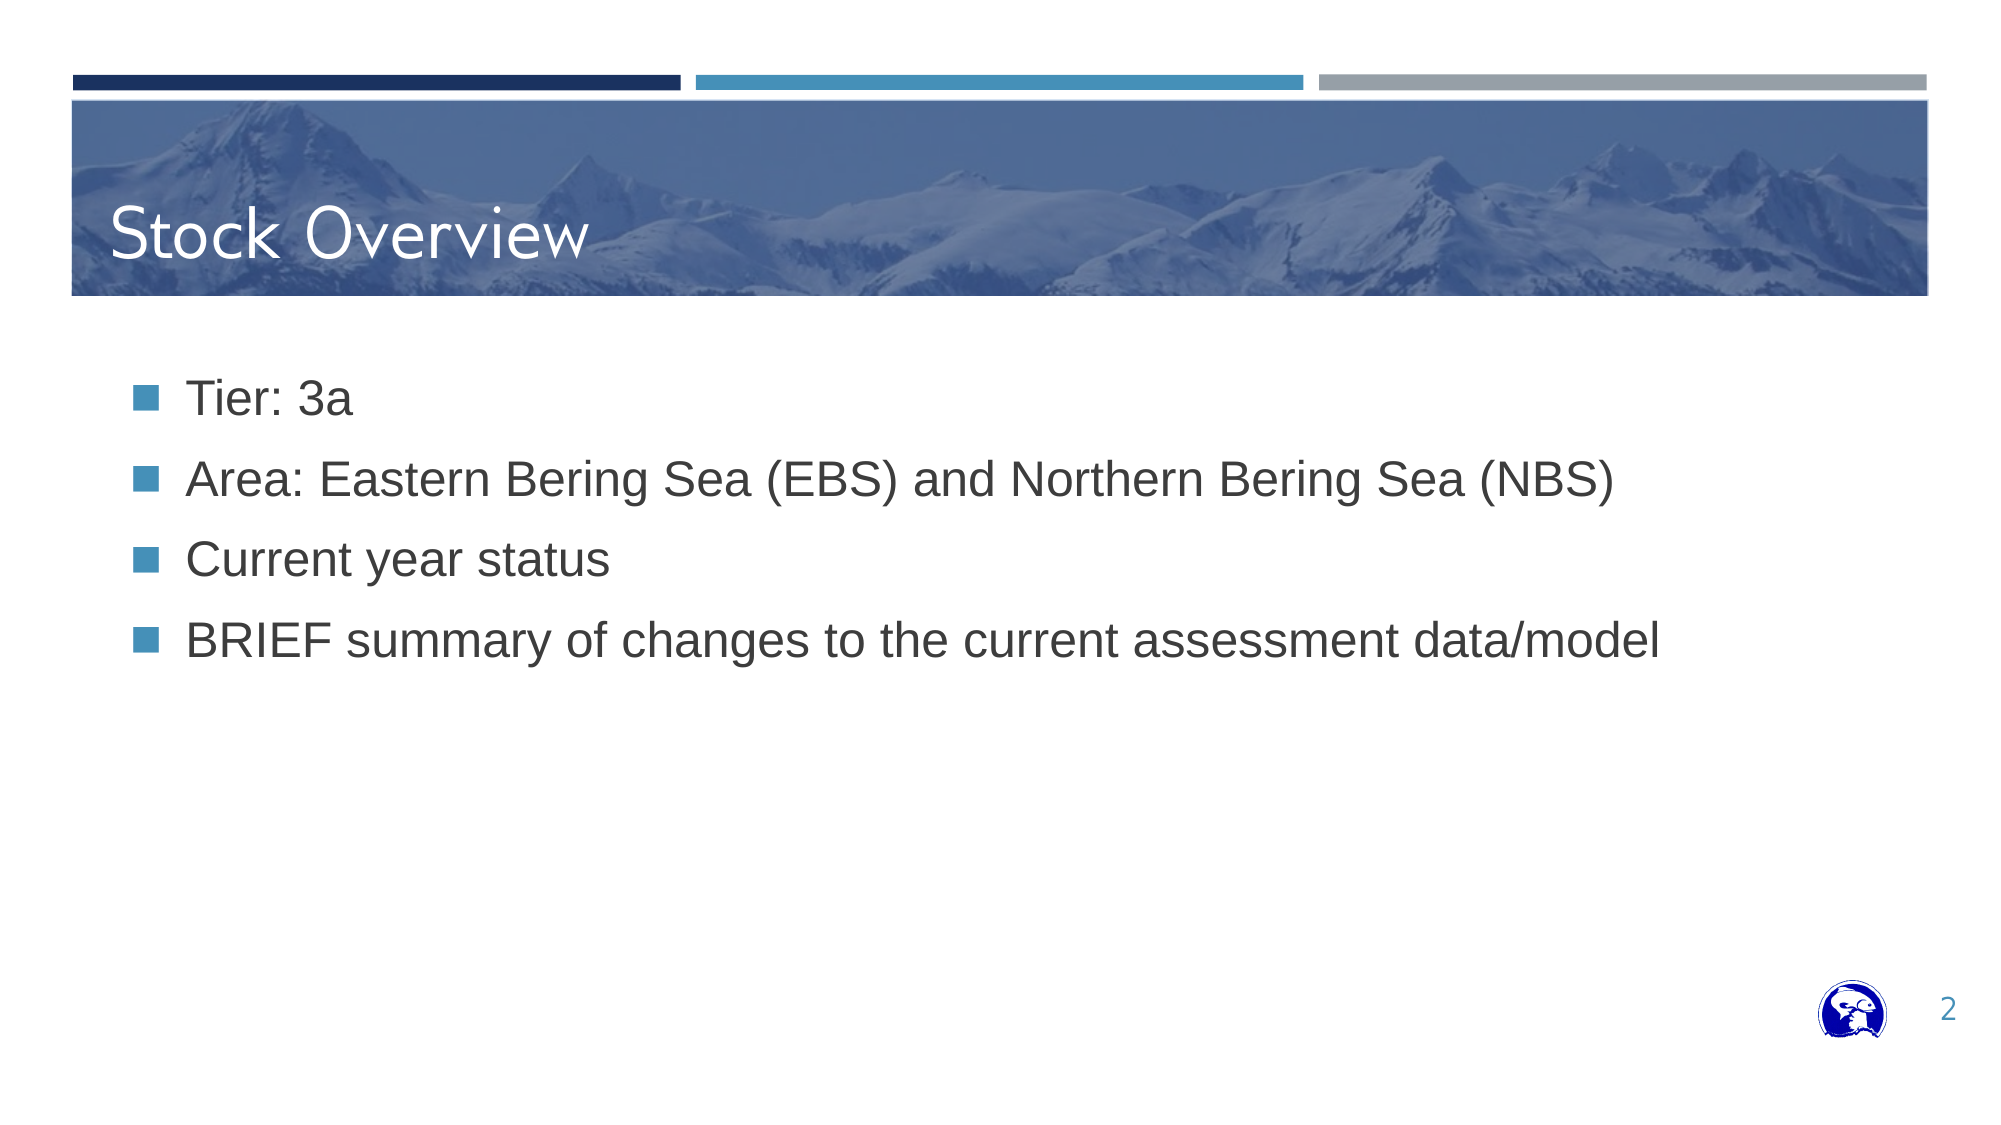

# Stock Overview
Tier: 3a
Area: Eastern Bering Sea (EBS) and Northern Bering Sea (NBS)
Current year status
BRIEF summary of changes to the current assessment data/model
2